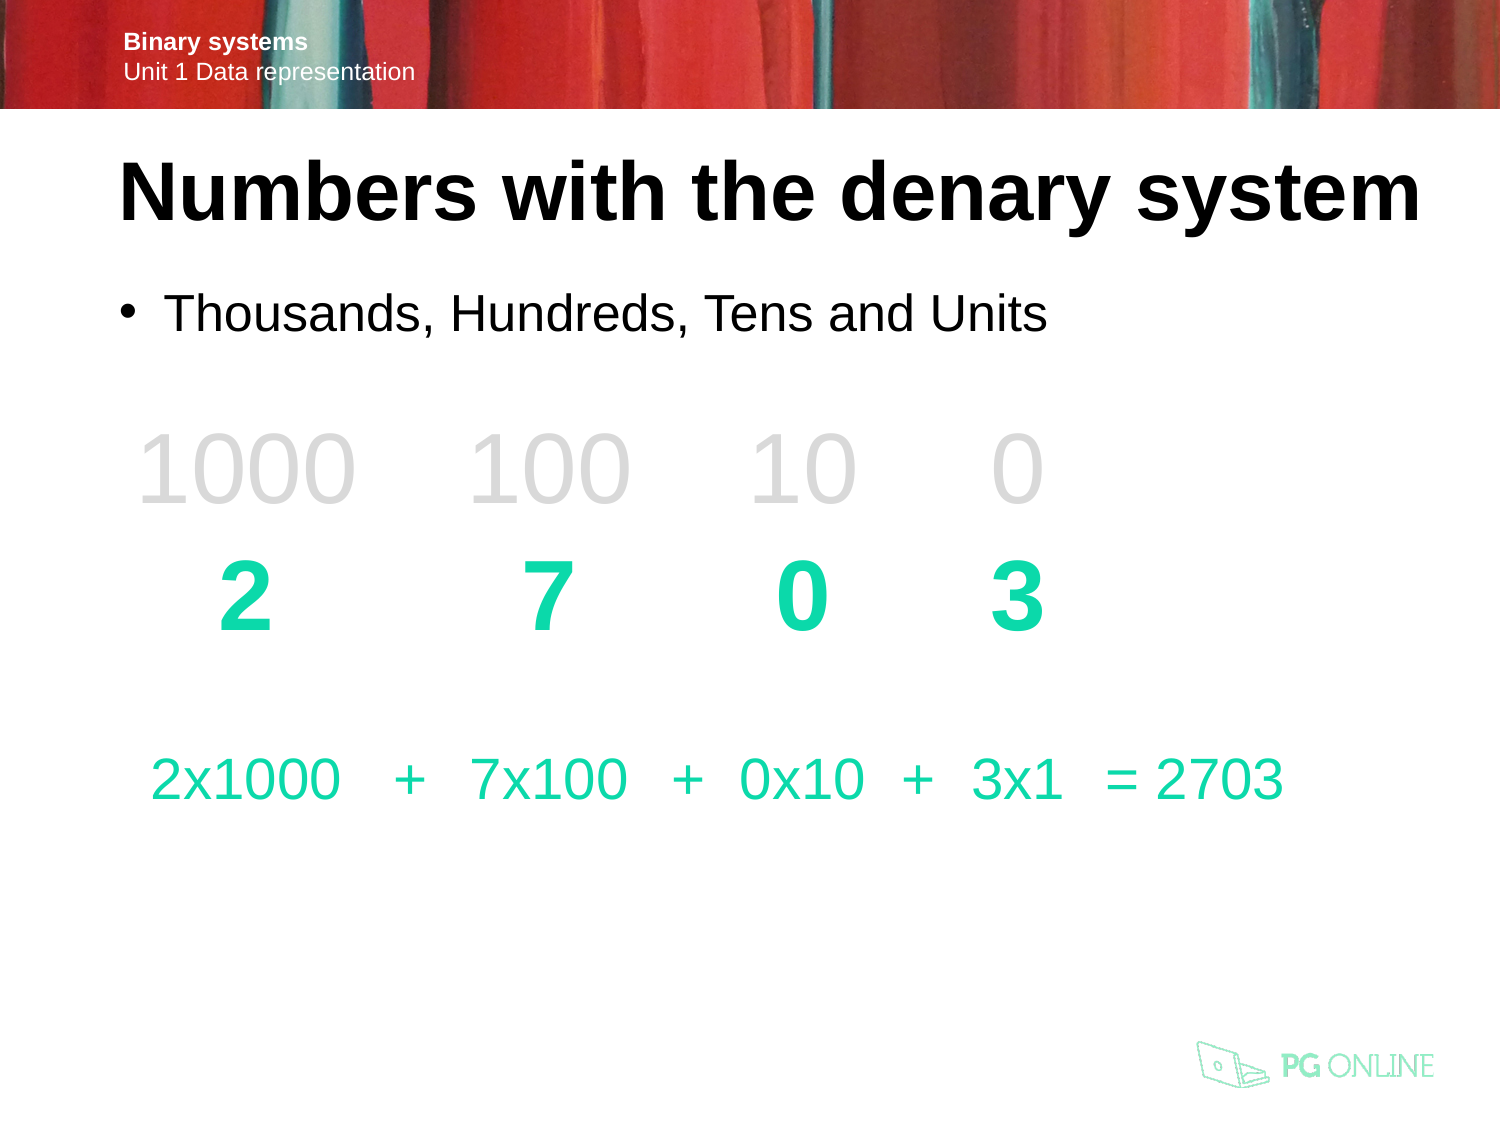

Numbers with the denary system

Thousands, Hundreds, Tens and Units

| 1000 |  | 100 |  | 10 |  | 0 |  |
| --- | --- | --- | --- | --- | --- | --- | --- |
| 2 |  | 7 |  | 0 |  | 3 |  |
|  |  |  |  |  |  |  |  |
| 2x1000 | + | 7x100 | + | 0x10 | + | 3x1 | = 2703 |